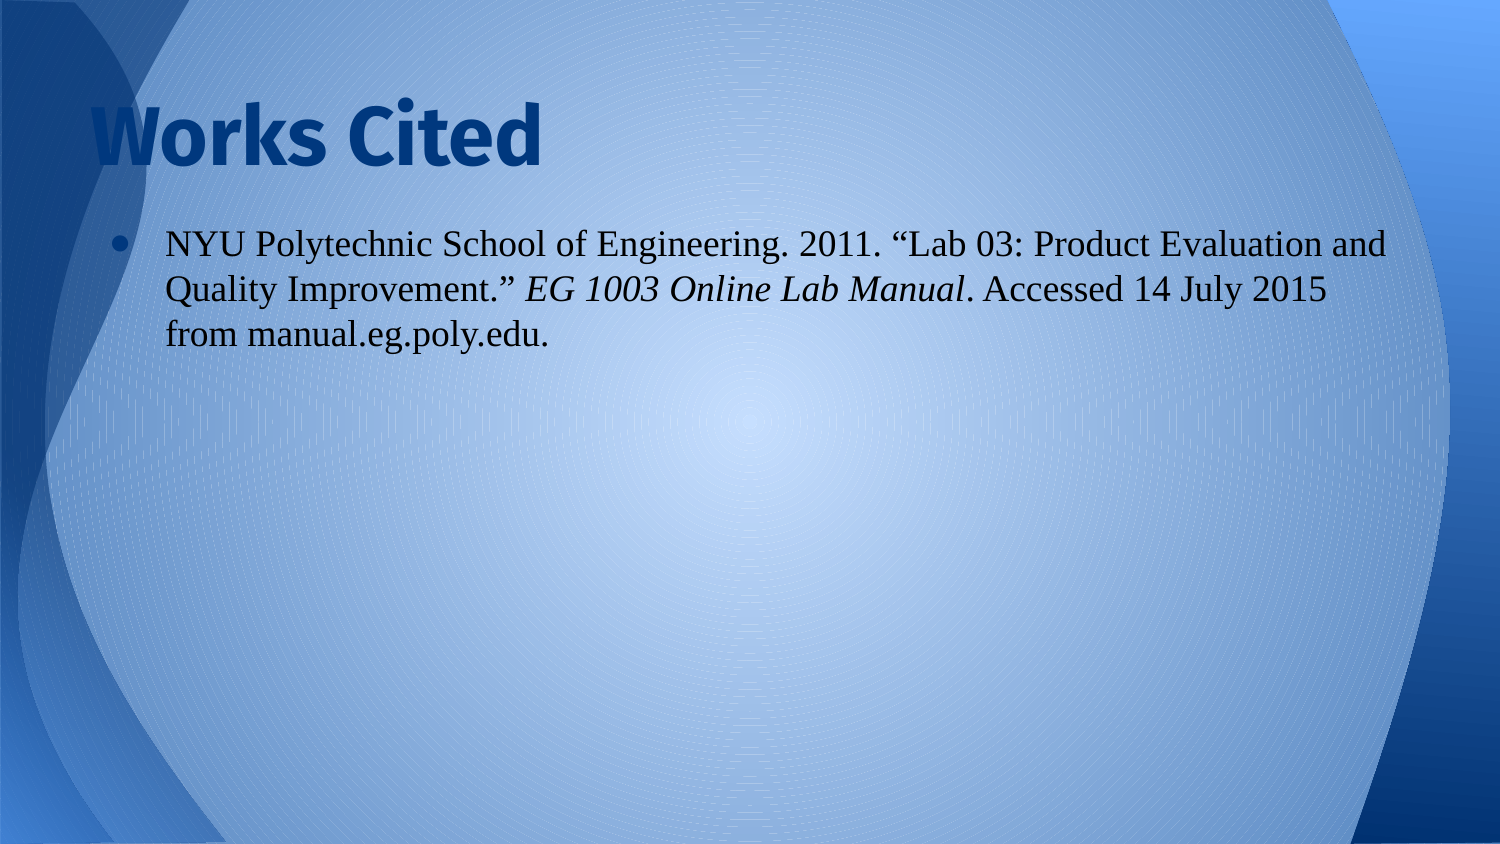

# Works Cited
NYU Polytechnic School of Engineering. 2011. “Lab 03: Product Evaluation and Quality Improvement.” EG 1003 Online Lab Manual. Accessed 14 July 2015 from manual.eg.poly.edu.